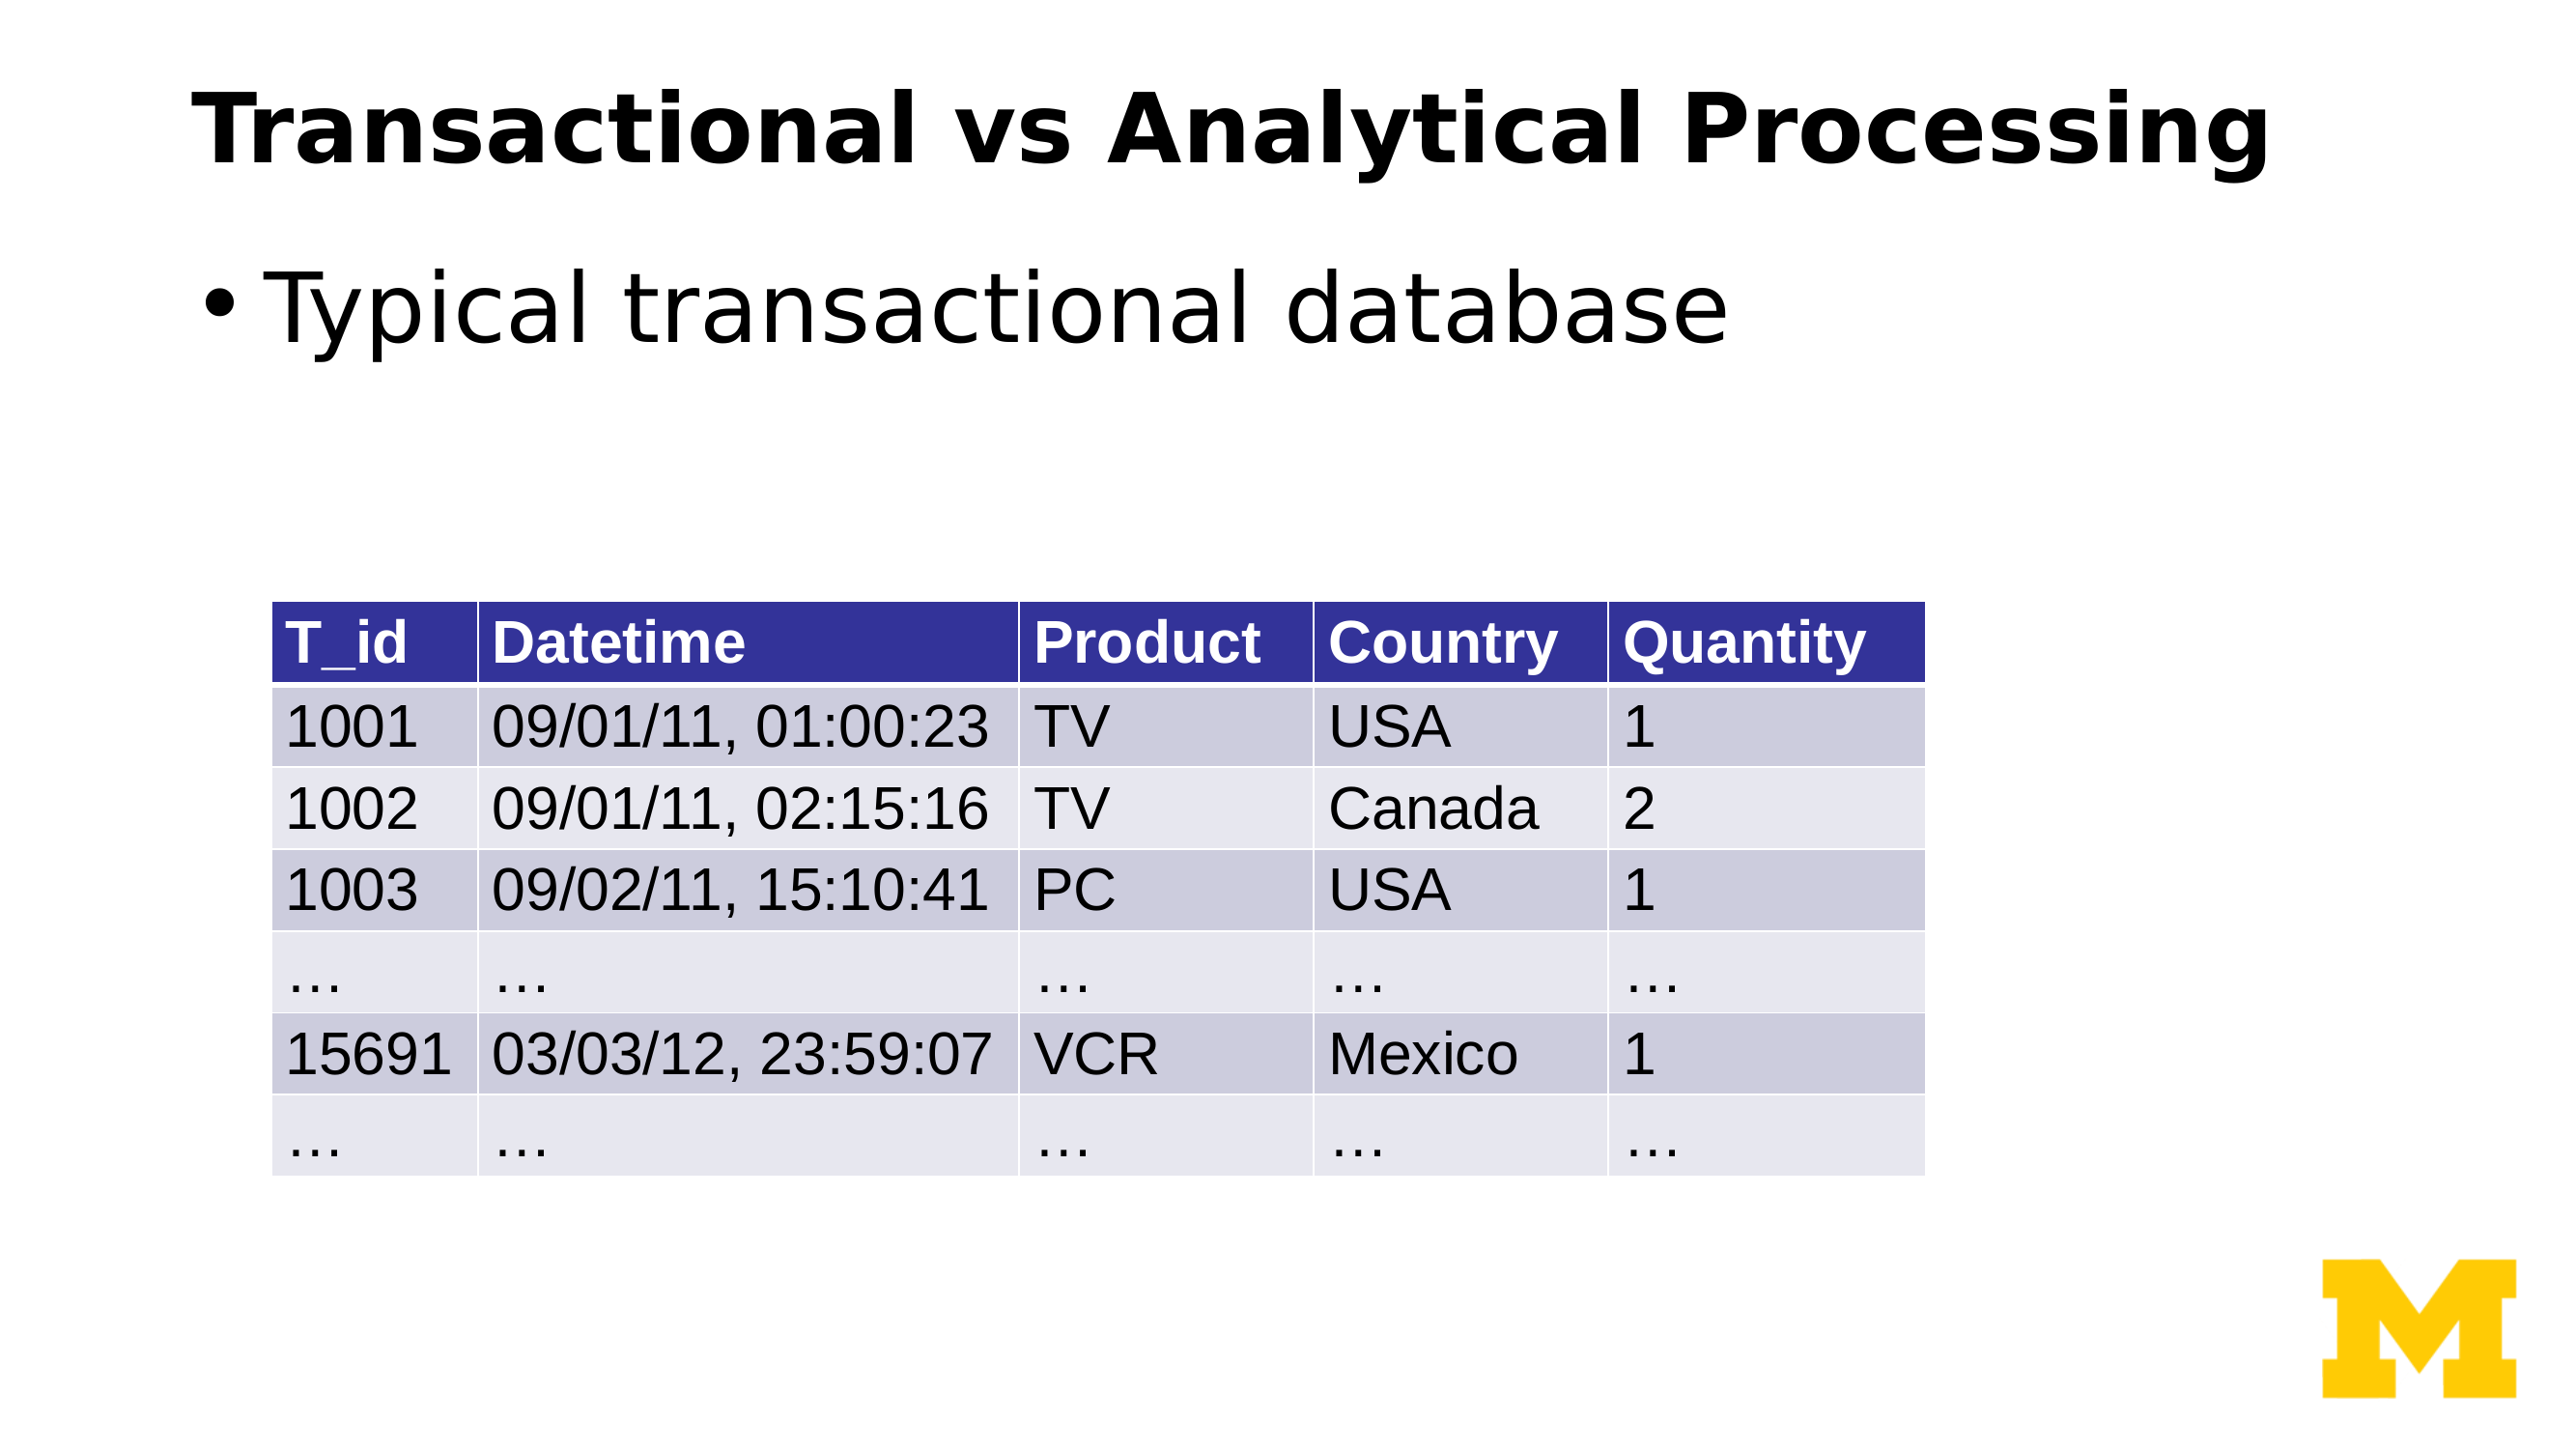

# Transactional vs Analytical Processing
Typical transactional database
| T\_id | Datetime | Product | Country | Quantity |
| --- | --- | --- | --- | --- |
| 1001 | 09/01/11, 01:00:23 | TV | USA | 1 |
| 1002 | 09/01/11, 02:15:16 | TV | Canada | 2 |
| 1003 | 09/02/11, 15:10:41 | PC | USA | 1 |
| … | … | … | … | … |
| 15691 | 03/03/12, 23:59:07 | VCR | Mexico | 1 |
| … | … | … | … | … |